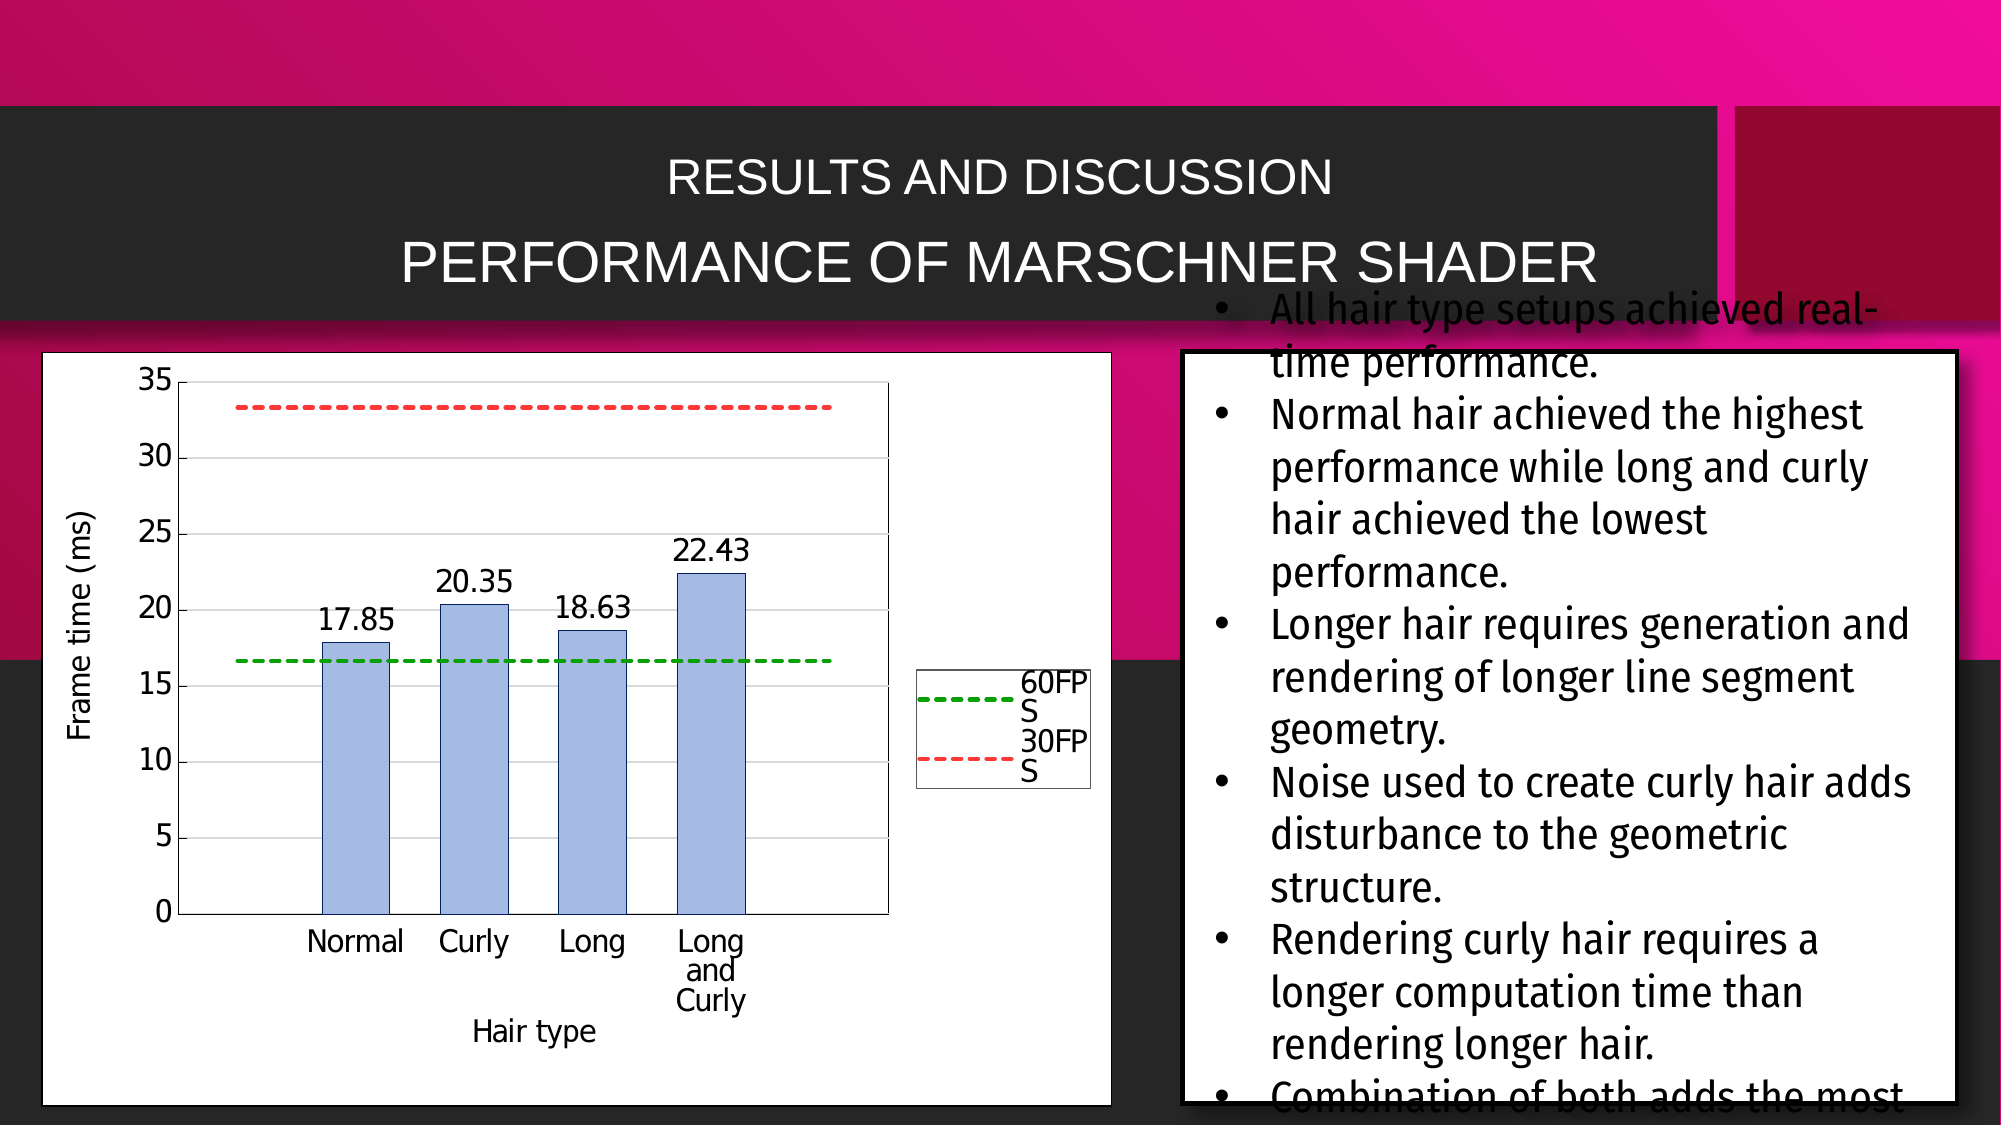

RESULTS AND DISCUSSION
PERFORMANCE OF MARSCHNER SHADER

### Chart

| Category | Frame time (ms) | 60FPS | 30FPS |
|---|---|---|---|
|  | None | 16.666666666666668 | 33.333333333333336 |
| Normal | 17.85 | 16.666666666666668 | 33.333333333333336 |
| Curly | 20.35 | 16.666666666666668 | 33.333333333333336 |
| Long | 18.63 | 16.666666666666668 | 33.333333333333336 |
| Long and Curly | 22.43 | 16.666666666666668 | 33.333333333333336 |
All hair type setups achieved real-time performance.
Normal hair achieved the highest performance while long and curly hair achieved the lowest performance.
Longer hair requires generation and rendering of longer line segment geometry.
Noise used to create curly hair adds disturbance to the geometric structure.
Rendering curly hair requires a longer computation time than rendering longer hair.
Combination of both adds the most stress, thus taking longest to render.